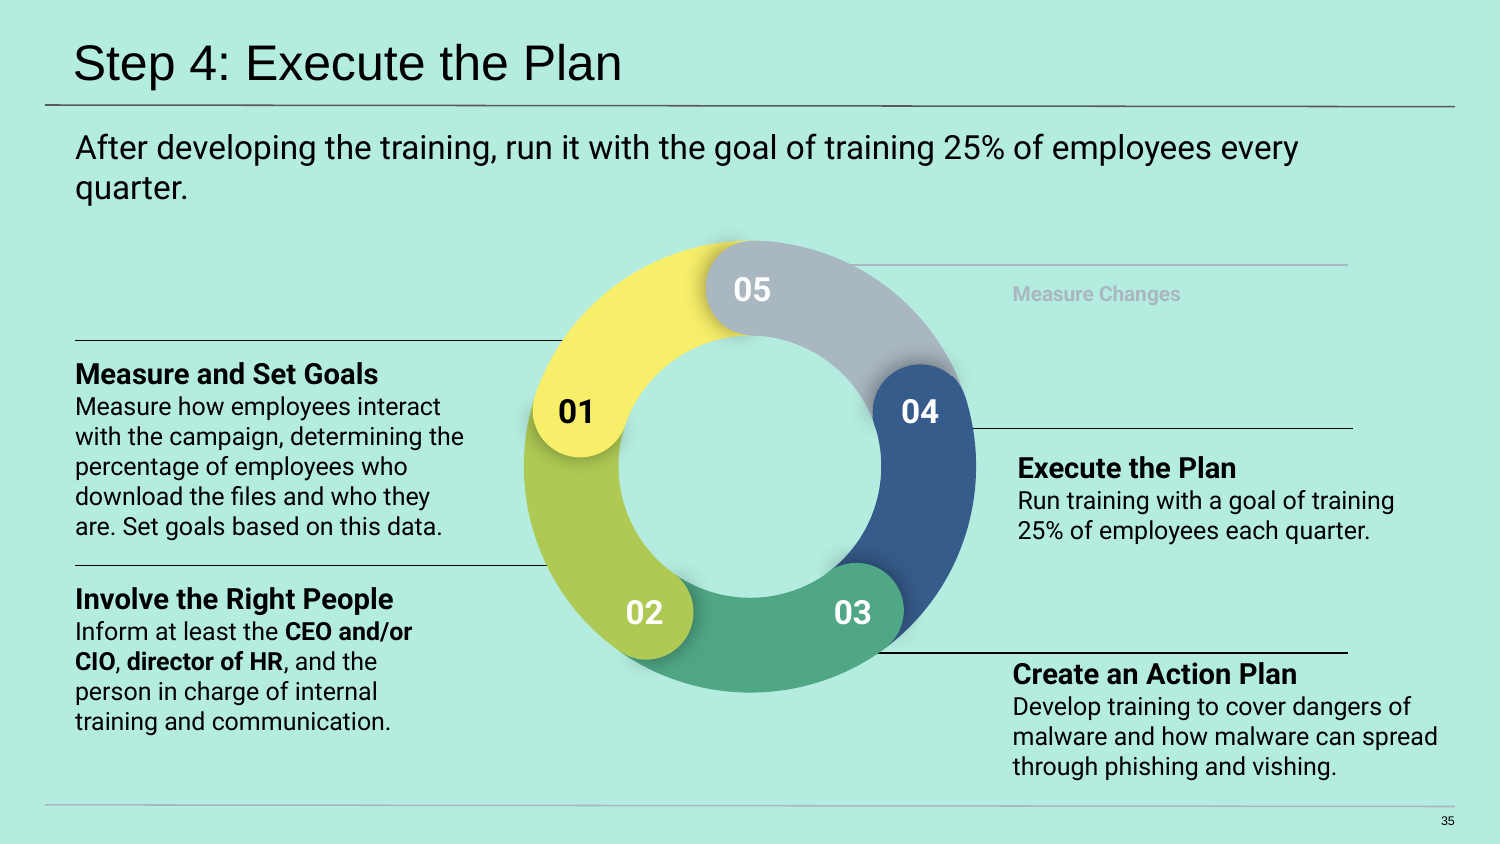

# Step 4: Execute the Plan
After developing the training, run it with the goal of training 25% of employees every quarter.

05
Measure Changes
Measure and Set Goals
Measure how employees interact with the campaign, determining the percentage of employees who download the files and who they are. Set goals based on this data.

01
04
Execute the Plan
Run training with a goal of training 25% of employees each quarter.

Involve the Right People
Inform at least the CEO and/or CIO, director of HR, and the person in charge of internal training and communication.

02
03
Create an Action Plan
Develop training to cover dangers of malware and how malware can spread through phishing and vishing.
35